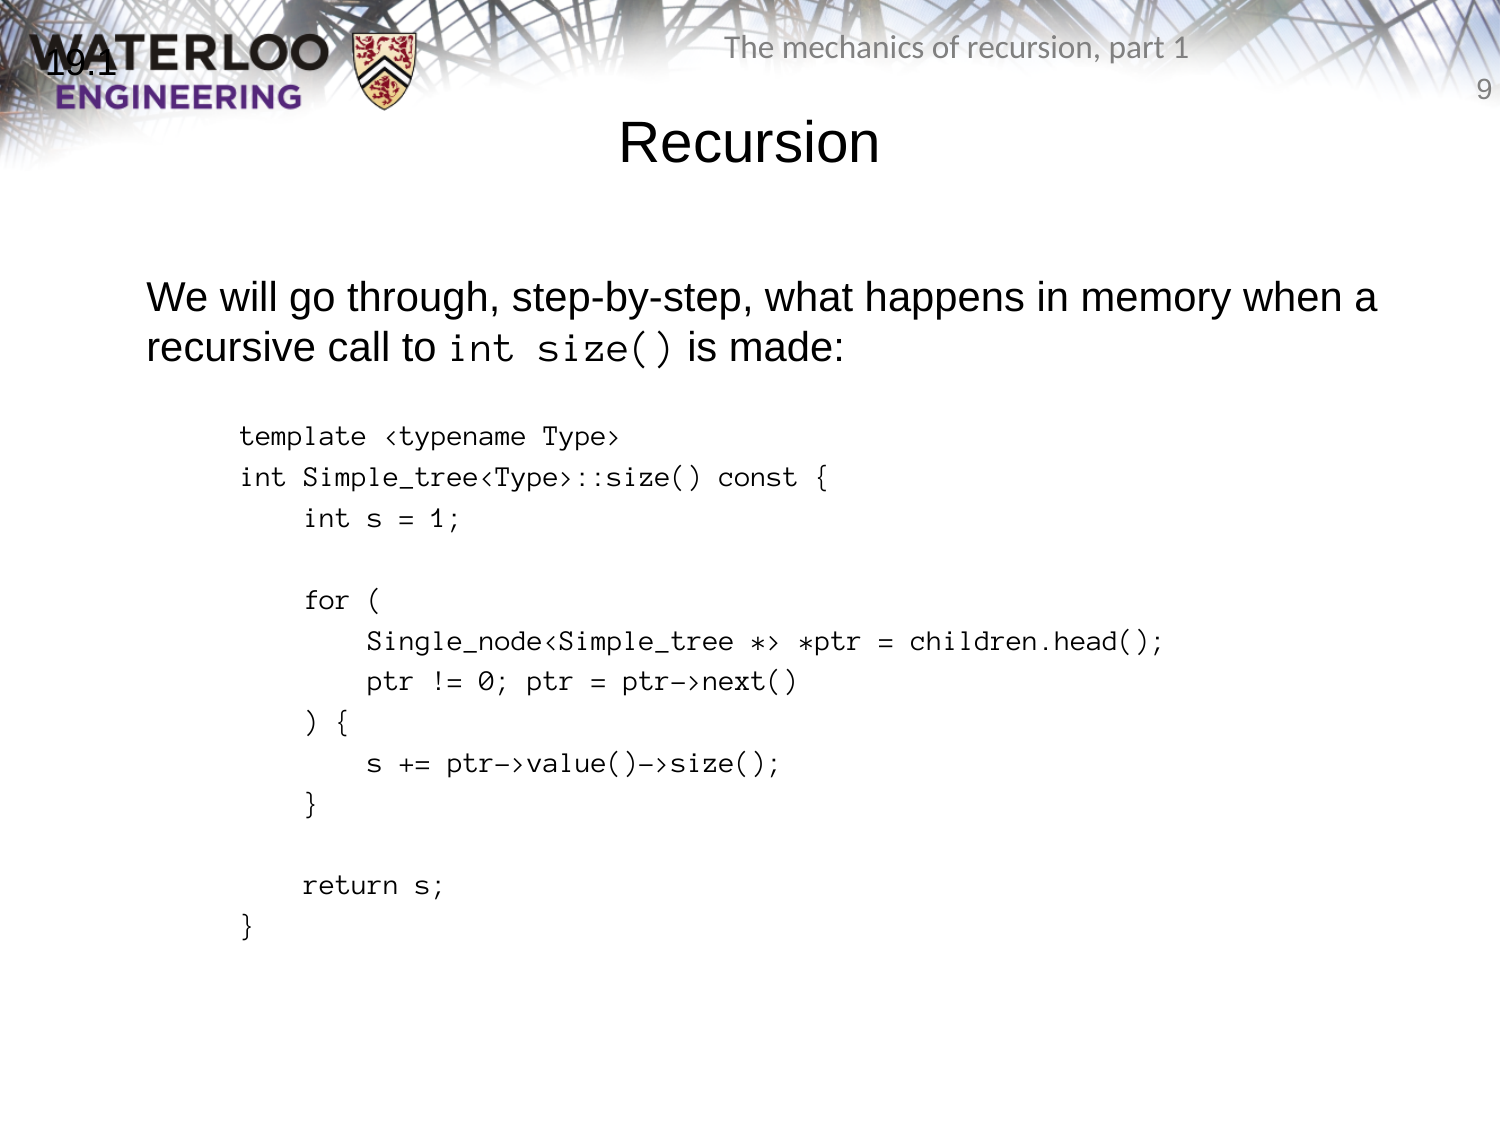

19.1
# Recursion
	We will go through, step-by-step, what happens in memory when a recursive call to int size() is made:

template <typename Type>
int Simple_tree<Type>::size() const {
    int s = 1;

    for (
        Single_node<Simple_tree *> *ptr = children.head();
        ptr != 0; ptr = ptr->next()
    ) {
        s += ptr->value()->size();
    }

    return s;
}